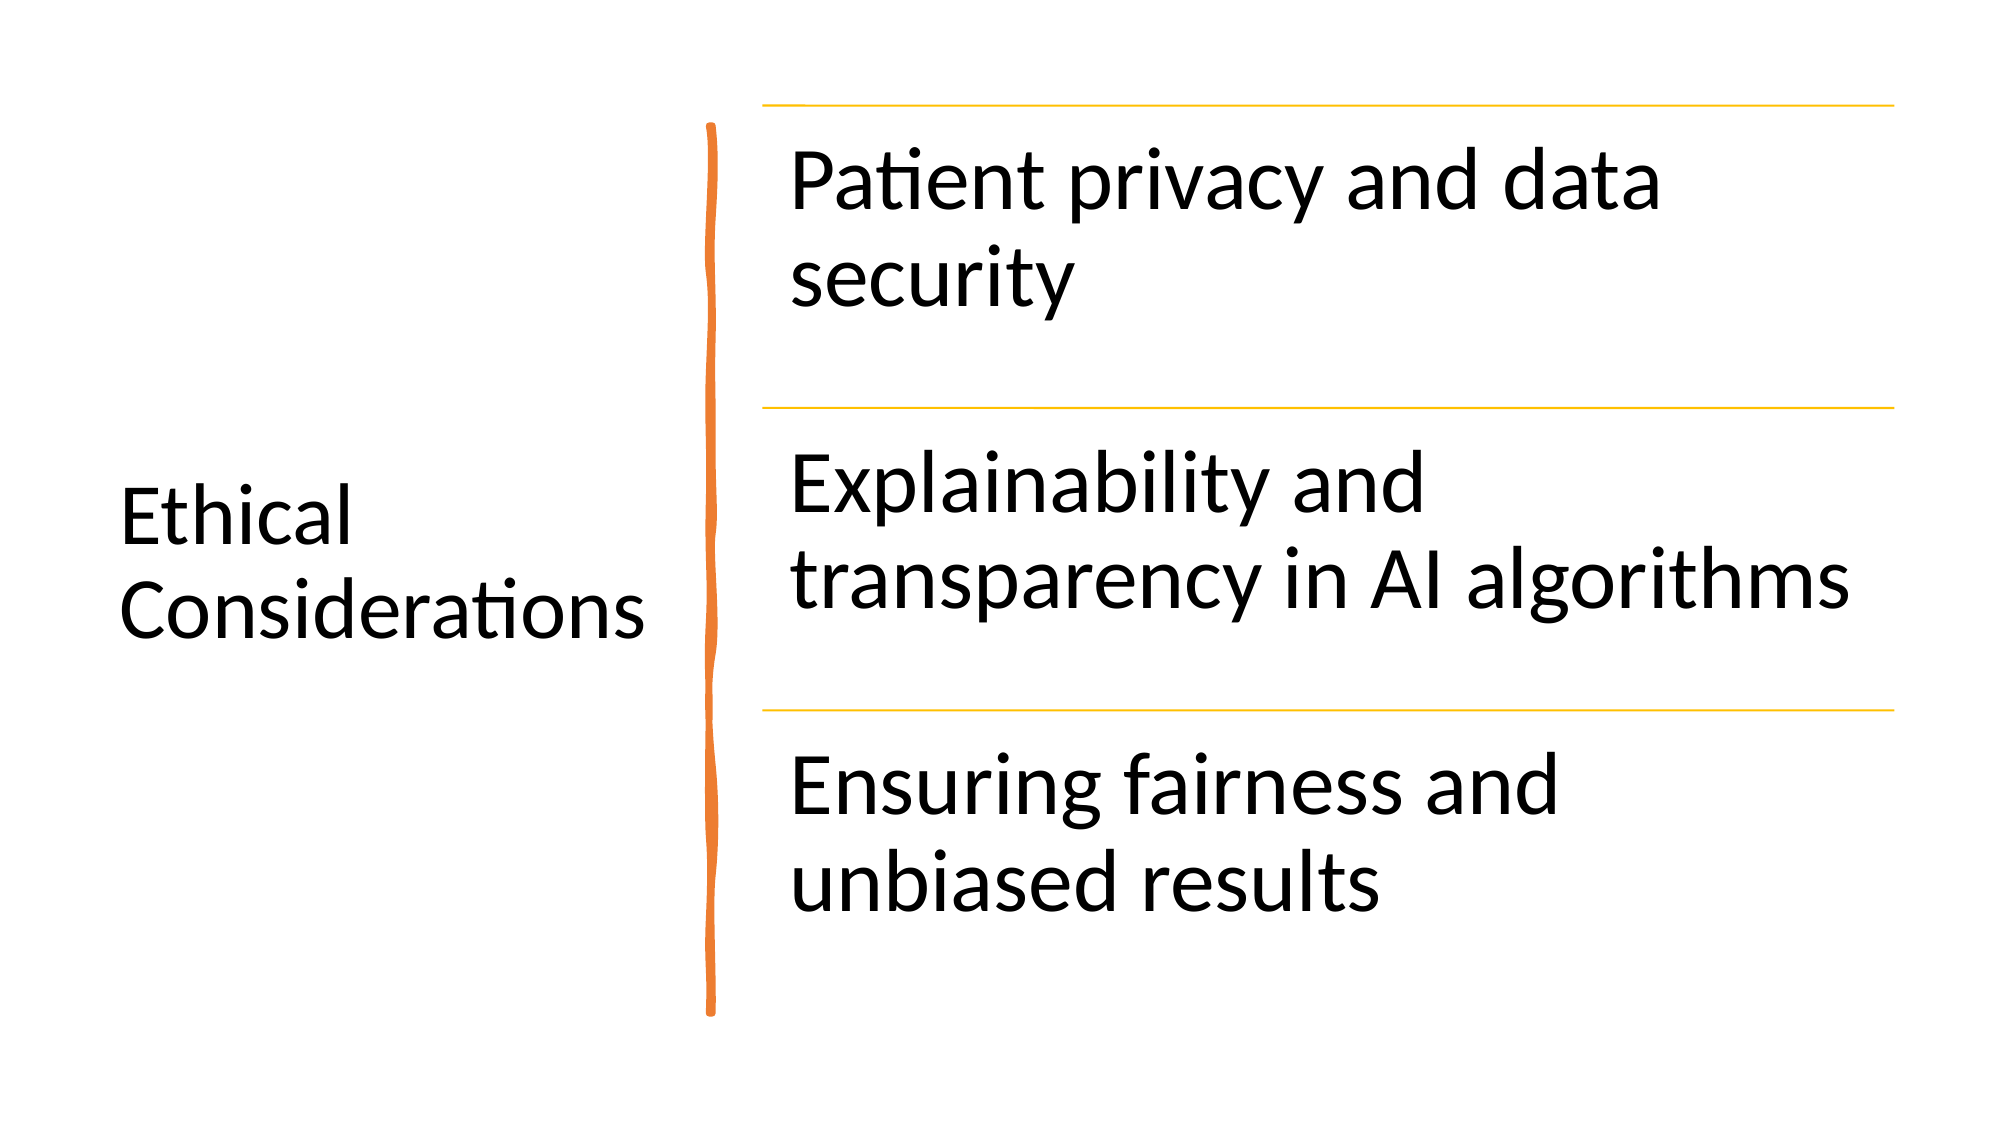

Patient privacy and data security
Explainability and transparency in AI algorithms
Ensuring fairness and unbiased results
# Ethical Considerations